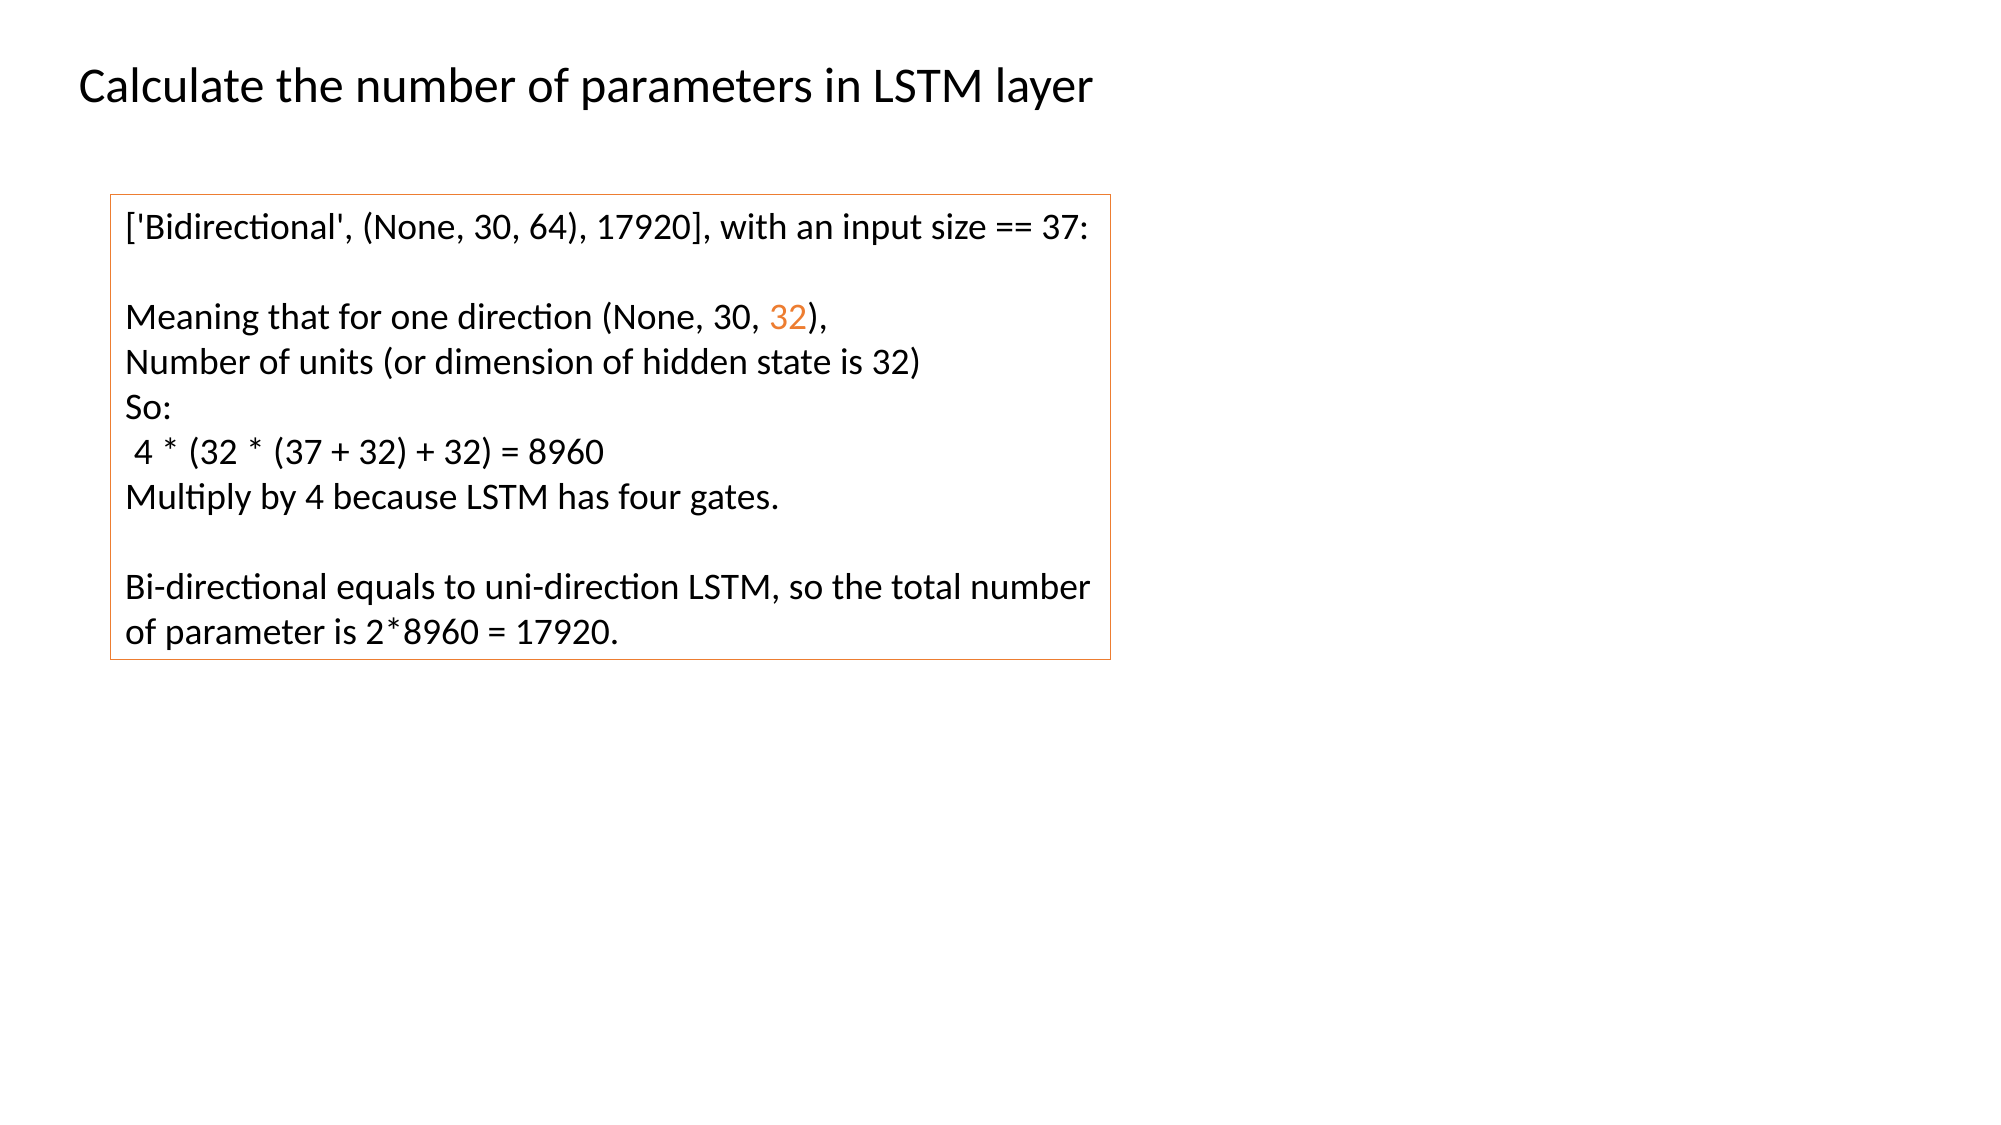

Calculate the number of parameters in LSTM layer
['Bidirectional', (None, 30, 64), 17920], with an input size == 37:

Meaning that for one direction (None, 30, 32),
Number of units (or dimension of hidden state is 32)
So:
 4 * (32 * (37 + 32) + 32) = 8960
Multiply by 4 because LSTM has four gates.

Bi-directional equals to uni-direction LSTM, so the total number of parameter is 2*8960 = 17920.